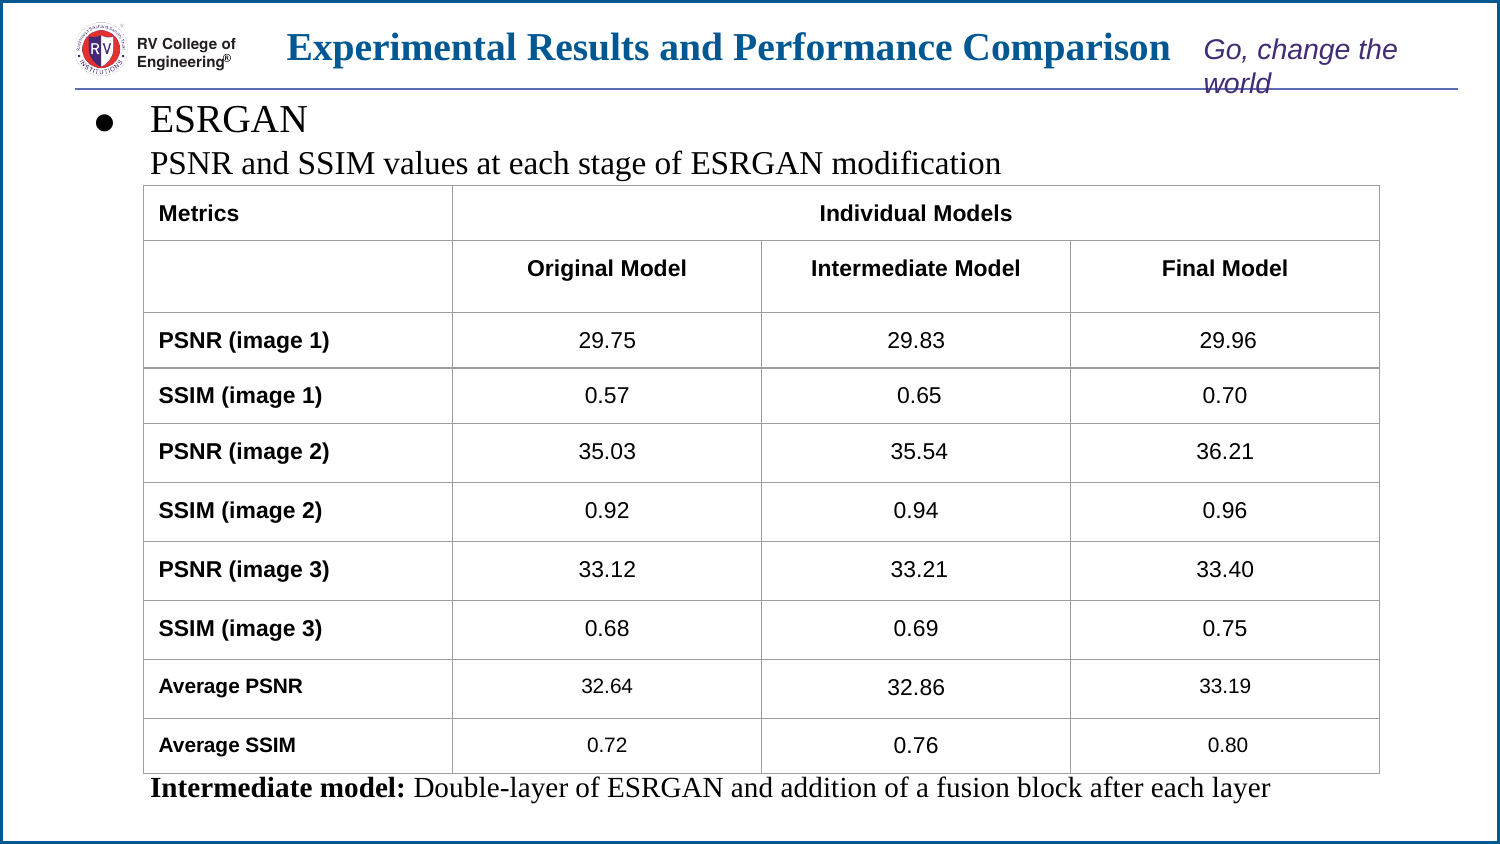

# Experimental Results and Performance Comparison
ESRGAN
PSNR and SSIM values at each stage of ESRGAN modification

Intermediate model: Double-layer of ESRGAN and addition of a fusion block after each layer

| Metrics | Individual Models |  |  |
| --- | --- | --- | --- |
|  | Original Model | Intermediate Model | Final Model |
| PSNR (image 1) | 29.75 | 29.83 | 29.96 |
| SSIM (image 1) | 0.57 | 0.65 | 0.70 |
| PSNR (image 2) | 35.03 | 35.54 | 36.21 |
| SSIM (image 2) | 0.92 | 0.94 | 0.96 |
| PSNR (image 3) | 33.12 | 33.21 | 33.40 |
| SSIM (image 3) | 0.68 | 0.69 | 0.75 |
| Average PSNR | 32.64 | 32.86 | 33.19 |
| Average SSIM | 0.72 | 0.76 | 0.80 |